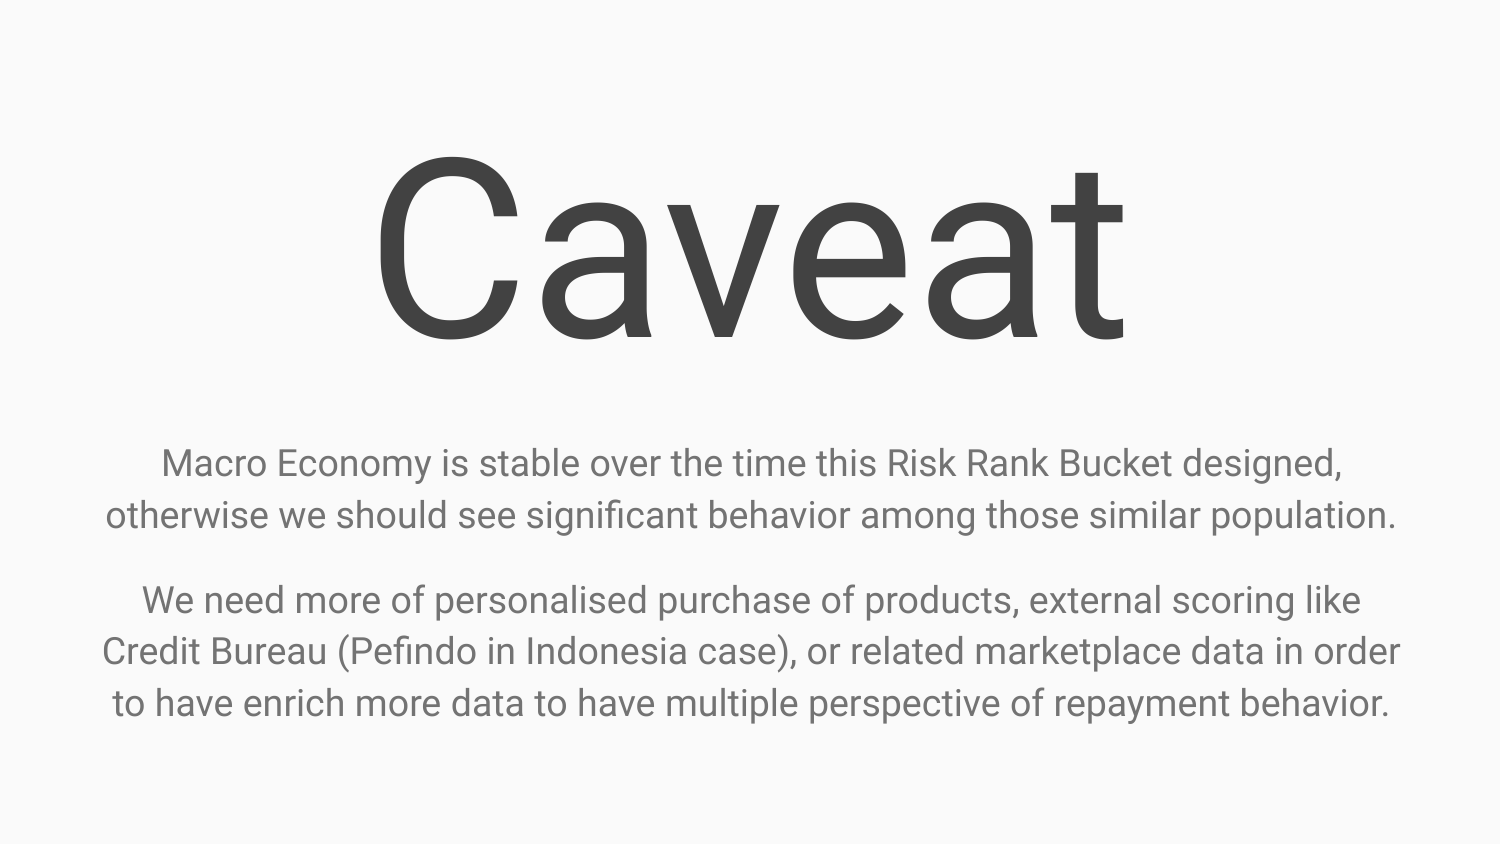

# Caveat
Macro Economy is stable over the time this Risk Rank Bucket designed, otherwise we should see significant behavior among those similar population.
We need more of personalised purchase of products, external scoring like Credit Bureau (Pefindo in Indonesia case), or related marketplace data in order to have enrich more data to have multiple perspective of repayment behavior.